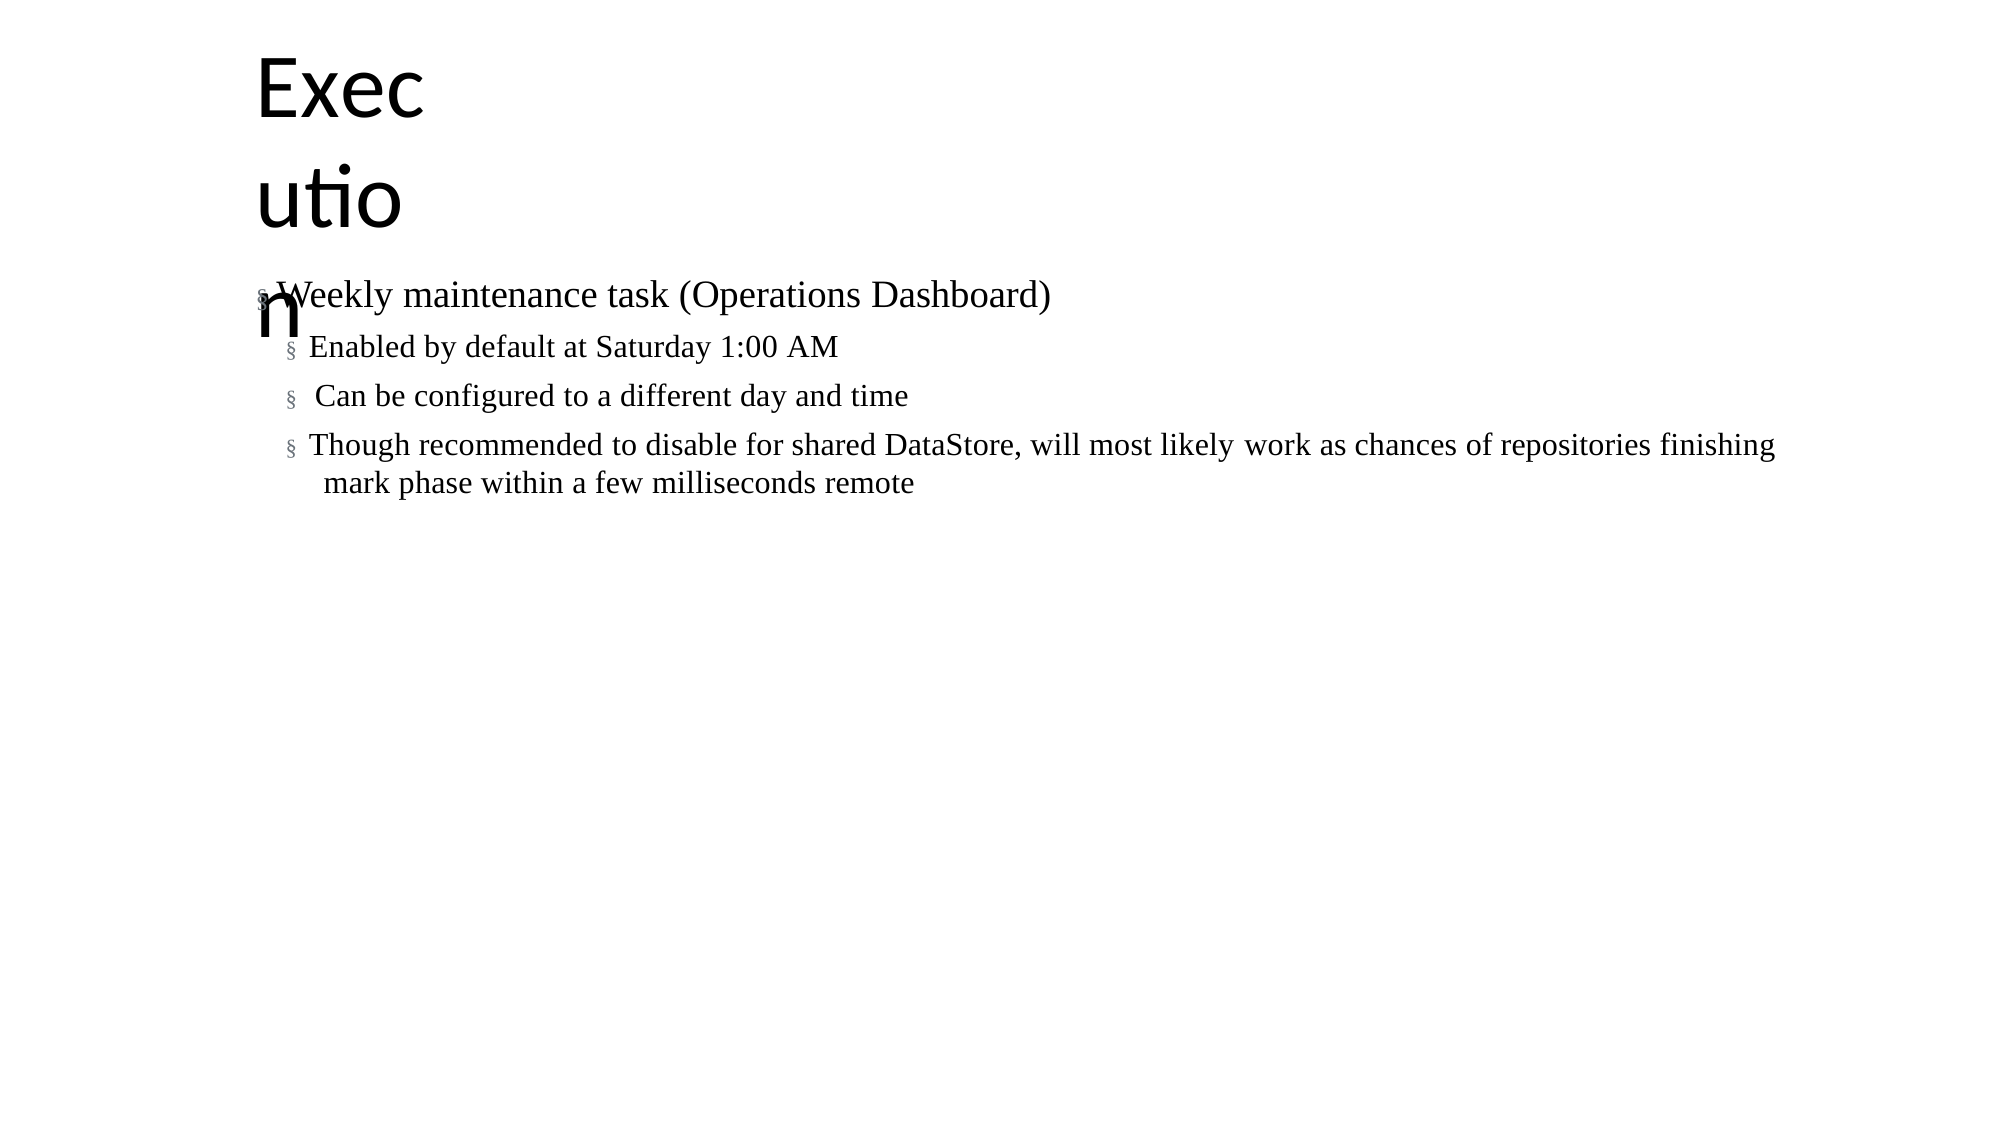

# Execution
§ Weekly maintenance task (Operations Dashboard)
§ Enabled by default at Saturday 1:00 AM
§  Can be configured to a different day and time
§ Though recommended to disable for shared DataStore, will most likely work as chances of repositories finishing  mark phase within a few milliseconds remote
' 2017 Adobe Systems Incorporated. All Rights Reserved. Adobe Confidential.
211
' 2017 Adobe Systems Incorporated. All Rights Reserved. Adobe Confidential.
' 2016 Adobe Systems Incorporated. All Rights Reserved. Adobe Confidential.